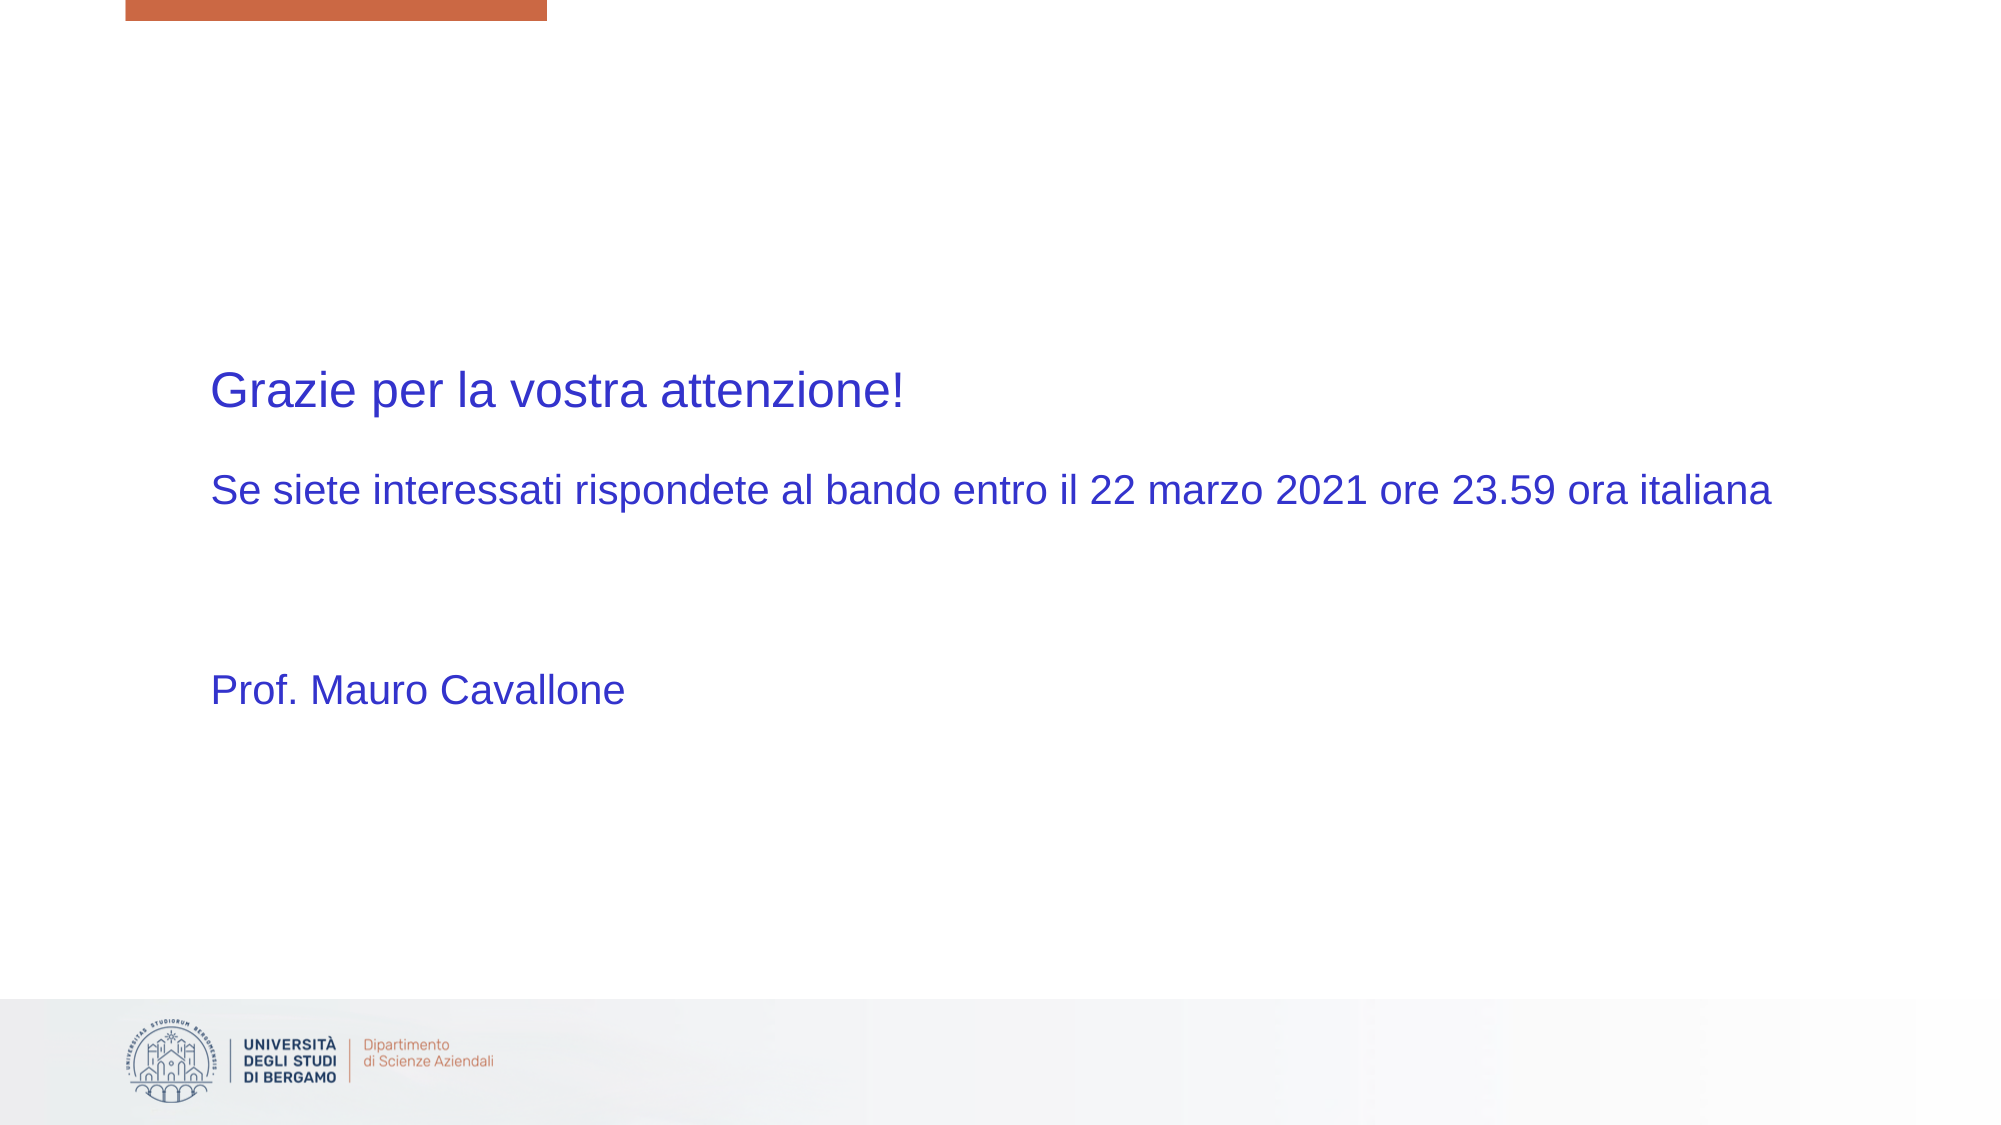

Grazie per la vostra attenzione!

Se siete interessati rispondete al bando entro il 22 marzo 2021 ore 23.59 ora italiana

Prof. Mauro Cavallone